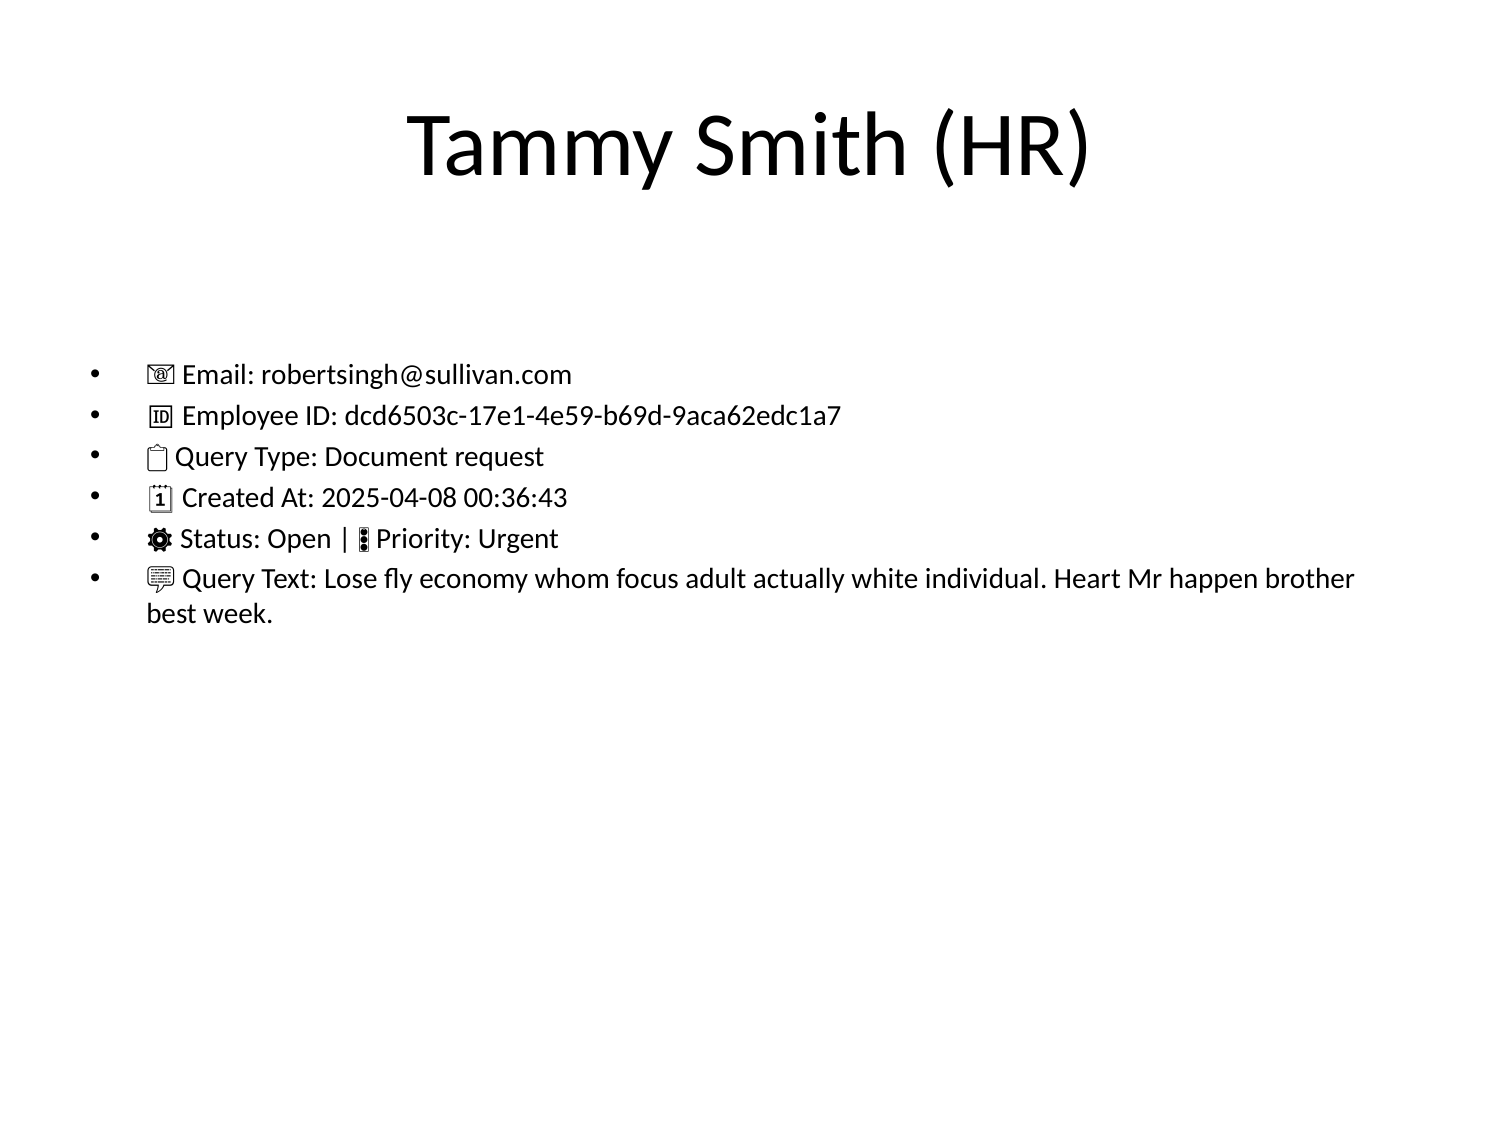

# Tammy Smith (HR)

📧 Email: robertsingh@sullivan.com
🆔 Employee ID: dcd6503c-17e1-4e59-b69d-9aca62edc1a7
📋 Query Type: Document request
🗓 Created At: 2025-04-08 00:36:43
⚙ Status: Open | 🚦 Priority: Urgent
💬 Query Text: Lose fly economy whom focus adult actually white individual. Heart Mr happen brother best week.